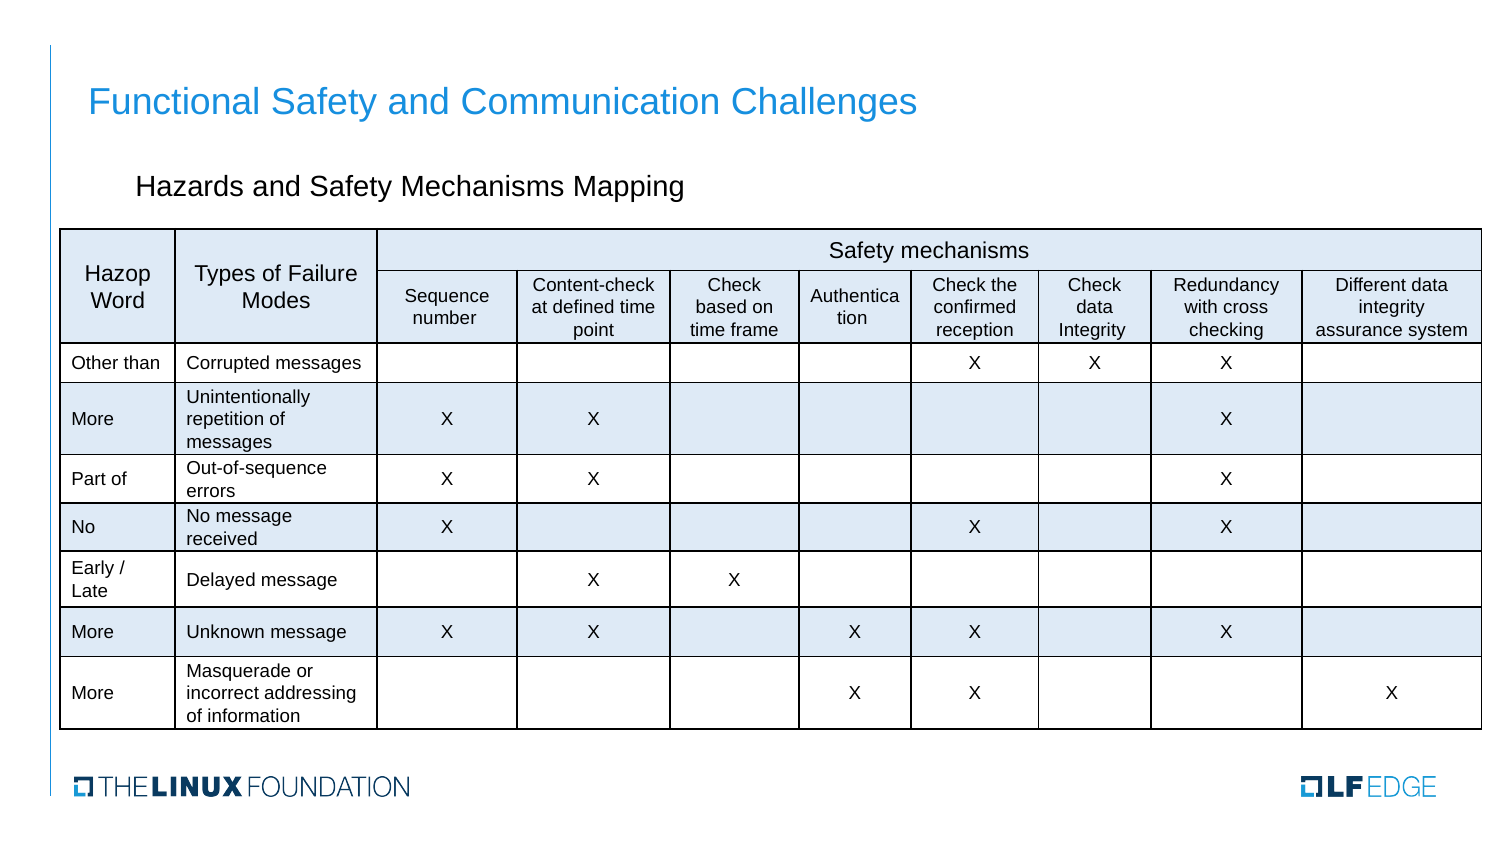

# Functional Safety and Communication Challenges
Hazards and Safety Mechanisms Mapping
| Hazop Word | Types of Failure Modes | Safety mechanisms |  |  |  |  |  |  |  |
| --- | --- | --- | --- | --- | --- | --- | --- | --- | --- |
|  |  | Sequence number | Content-check at defined time point | Check based on time frame | Authentication | Check the confirmed reception | Check data Integrity | Redundancy with cross checking | Different data integrity assurance system |
| Other than | Corrupted messages |  |  |  |  | X | X | X |  |
| More | Unintentionally repetition of messages | X | X |  |  |  |  | X |  |
| Part of | Out-of-sequence errors | X | X |  |  |  |  | X |  |
| No | No message received | X |  |  |  | X |  | X |  |
| Early / Late | Delayed message |  | X | X |  |  |  |  |  |
| More | Unknown message | X | X |  | X | X |  | X |  |
| More | Masquerade or incorrect addressing of information |  |  |  | X | X |  |  | X |